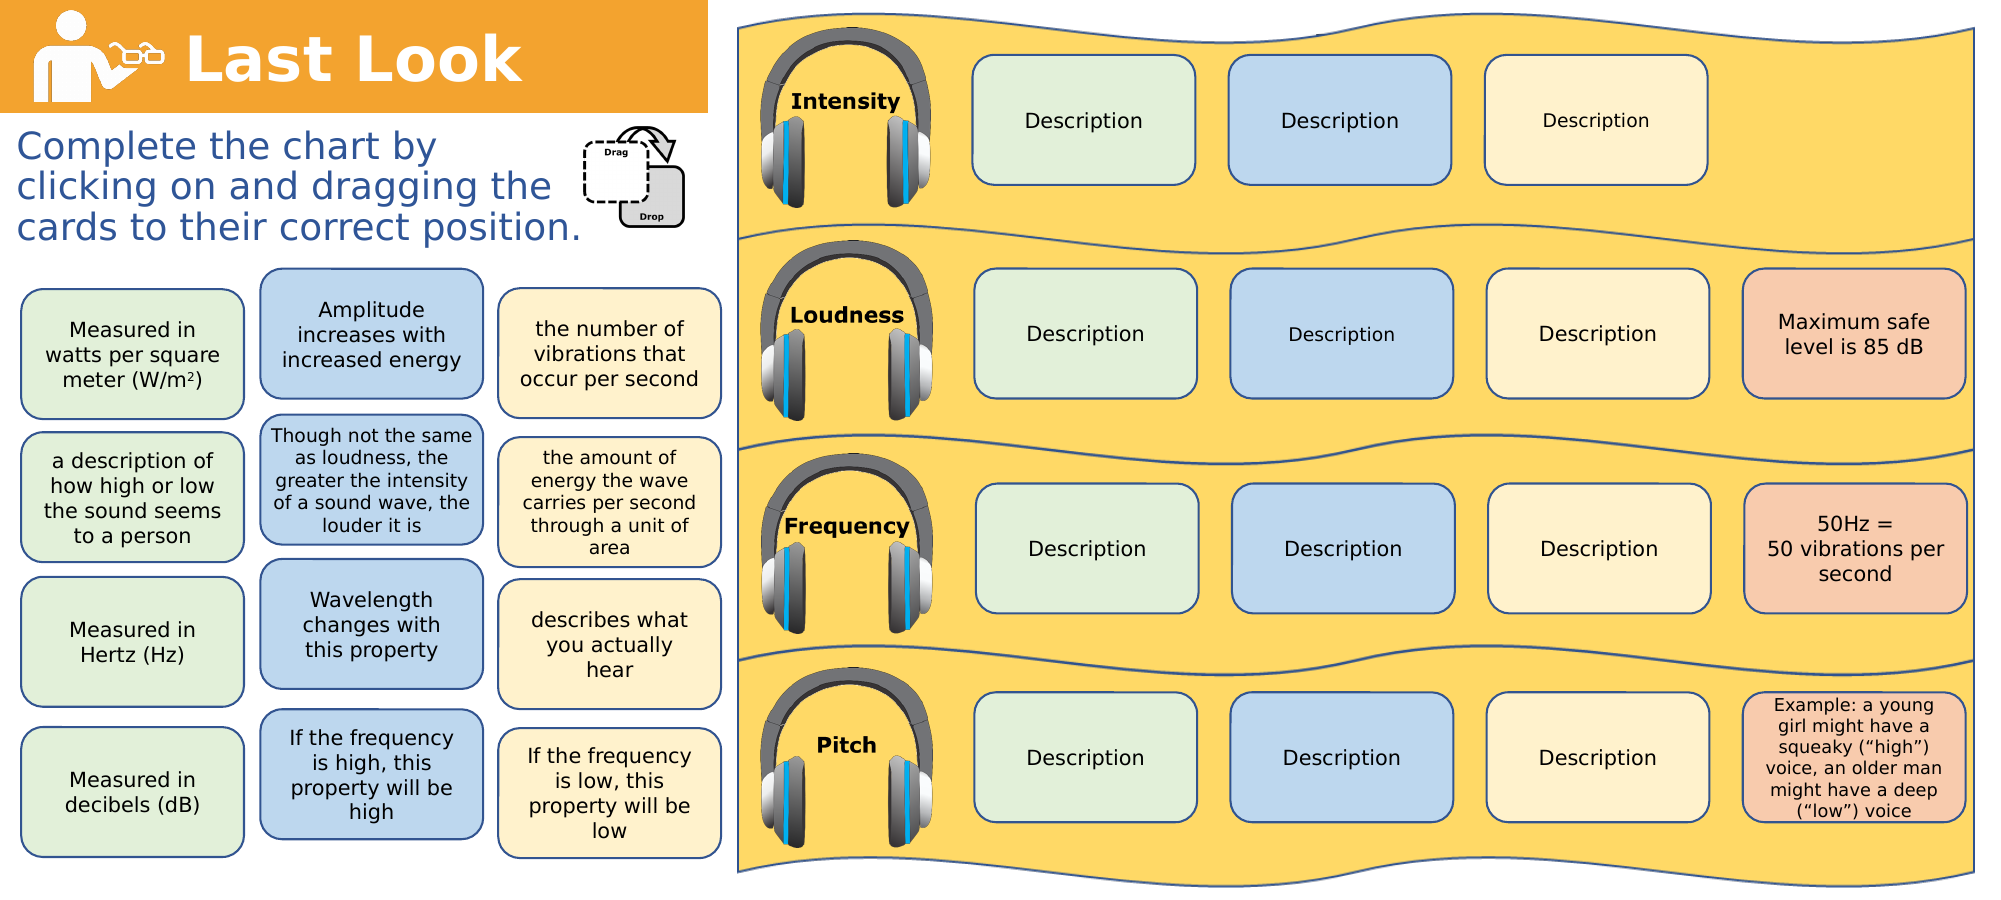

Amplitude increases with increased energy
the number of vibrations that occur per second
Measured in watts per square meter (W/m2)
Though not the same as loudness, the greater the intensity of a sound wave, the louder it is
a description of how high or low the sound seems to a person
the amount of energy the wave carries per second through a unit of area
Wavelength changes with this property
Measured in Hertz (Hz)
describes what you actually hear
If the frequency is high, this property will be high
Measured in decibels (dB)
If the frequency is low, this property will be low